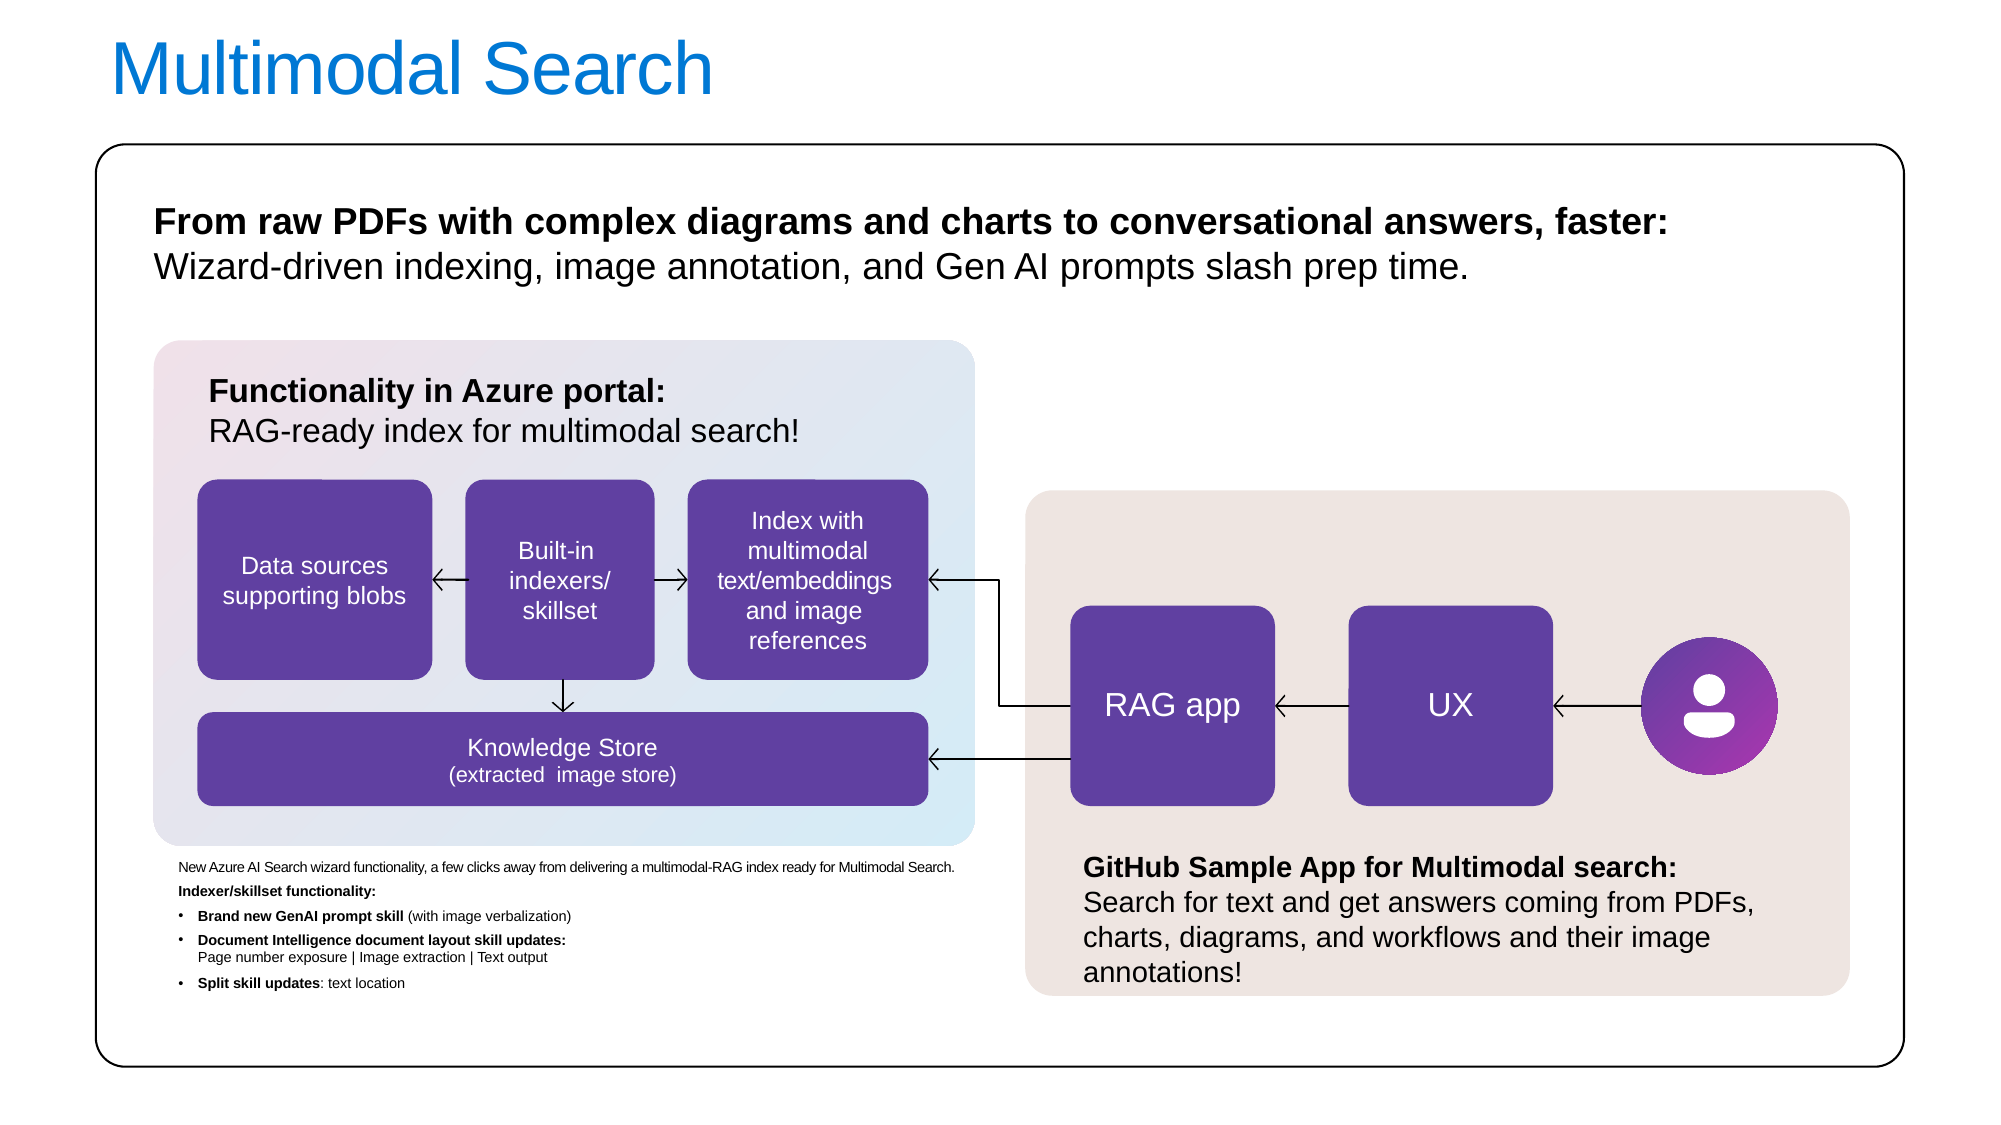

Multimodal Search

From raw PDFs with complex diagrams and charts to conversational answers, faster:
Wizard-driven indexing, image annotation, and Gen AI prompts slash prep time.

Functionality in Azure portal:
RAG-ready index for multimodal search!
Data sources supporting blobs
Built-in
indexers/
skillset
Index with multimodal text/embeddings
and image
references

RAG app
UX

Knowledge Store
(extracted  image store)
GitHub Sample App for Multimodal search:
Search for text and get answers coming from PDFs, charts, diagrams, and workflows and their image annotations!
New Azure AI Search wizard functionality, a few clicks away from delivering a multimodal-RAG index ready for Multimodal Search.
Indexer/skillset functionality:
Brand new GenAI prompt skill (with image verbalization)
Document Intelligence document layout skill updates:
Page number exposure | Image extraction | Text output
Split skill updates: text location